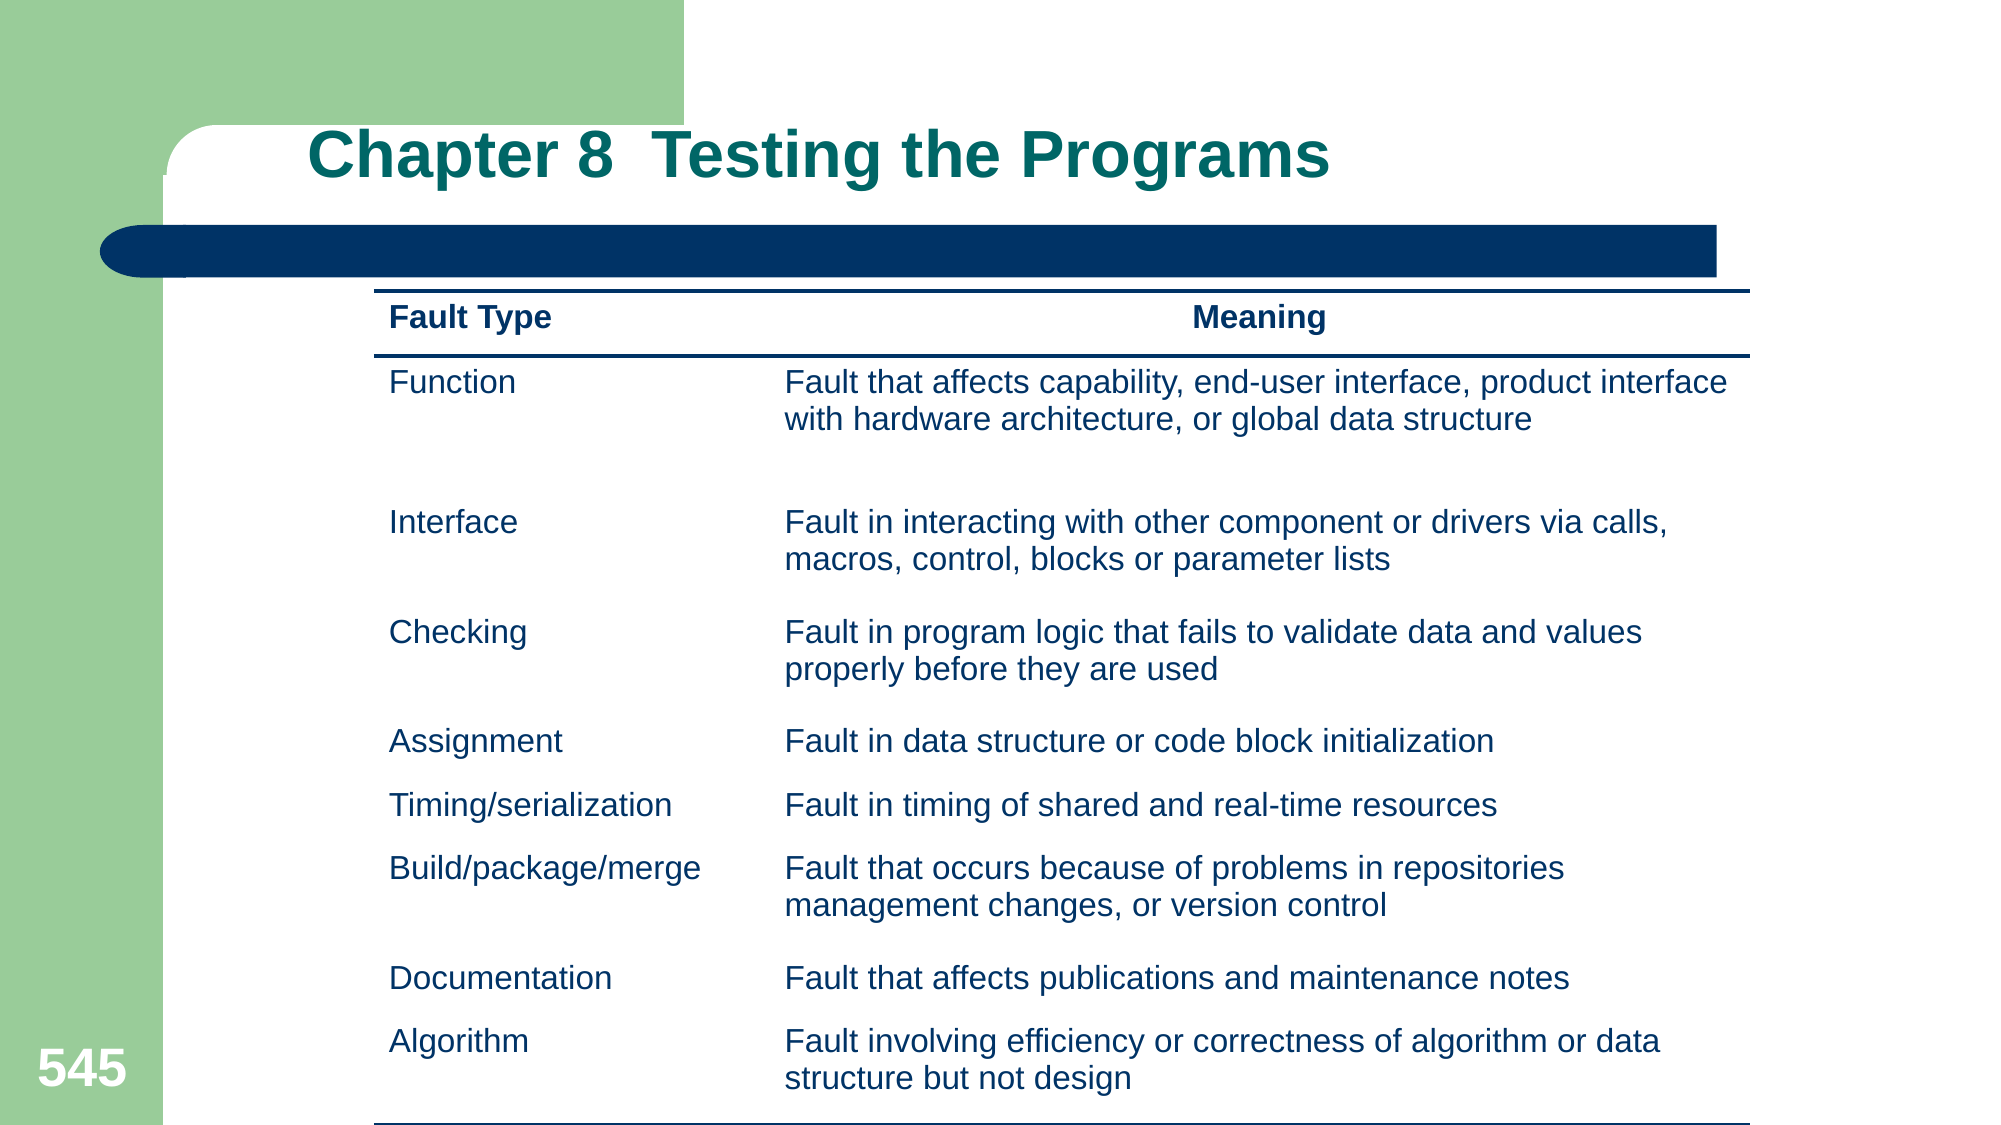

# Chapter 8  Testing the Programs
| Fault Type | Meaning |
| --- | --- |
| Function | Fault that affects capability, end-user interface, product interface with hardware architecture, or global data structure |
| Interface | Fault in interacting with other component or drivers via calls, macros, control, blocks or parameter lists |
| Checking | Fault in program logic that fails to validate data and values properly before they are used |
| Assignment | Fault in data structure or code block initialization |
| Timing/serialization | Fault in timing of shared and real-time resources |
| Build/package/merge | Fault that occurs because of problems in repositories management changes, or version control |
| Documentation | Fault that affects publications and maintenance notes |
| Algorithm | Fault involving efficiency or correctness of algorithm or data structure but not design |
545